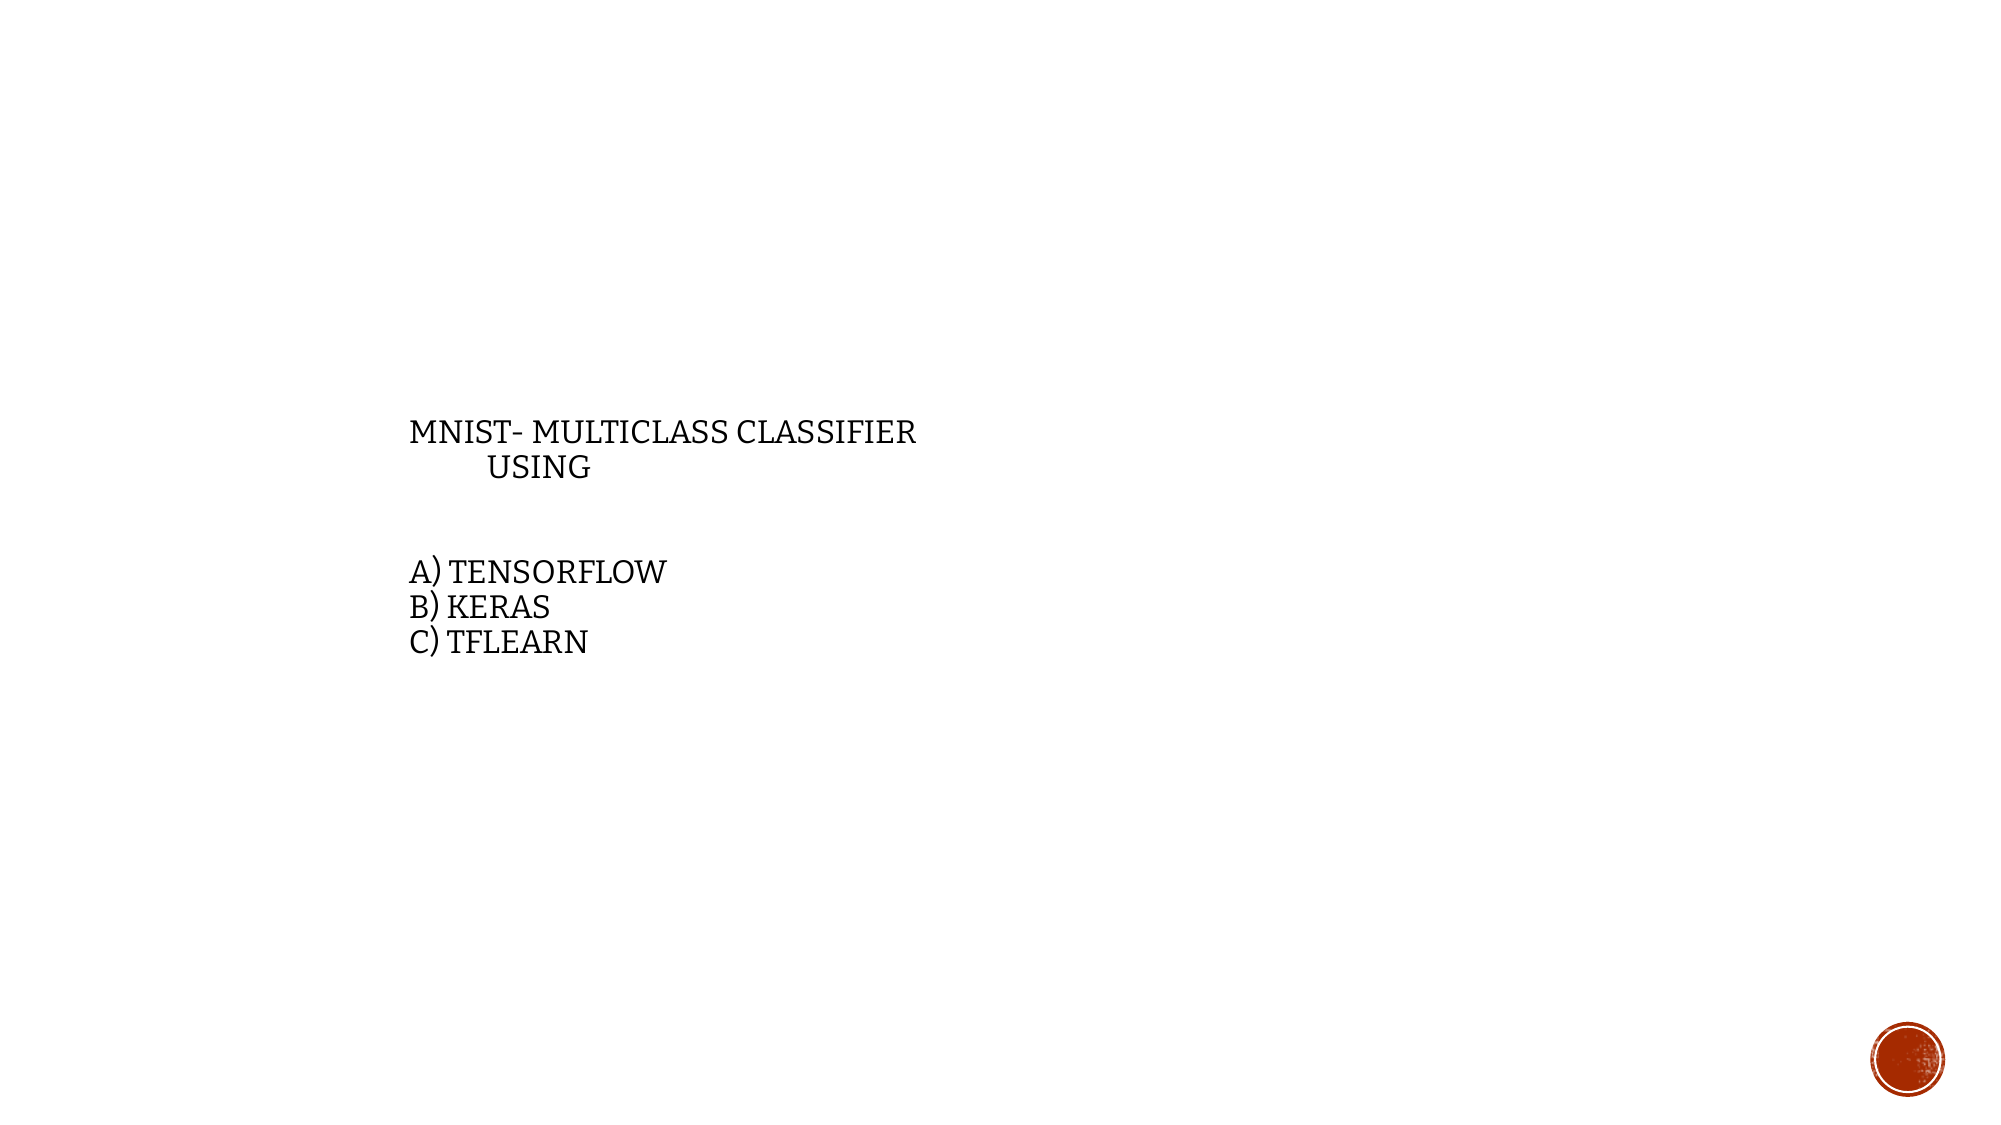

# MNIST- MultiClass Classifier Using a) Tensorflow B) Keras C) TFLEARn